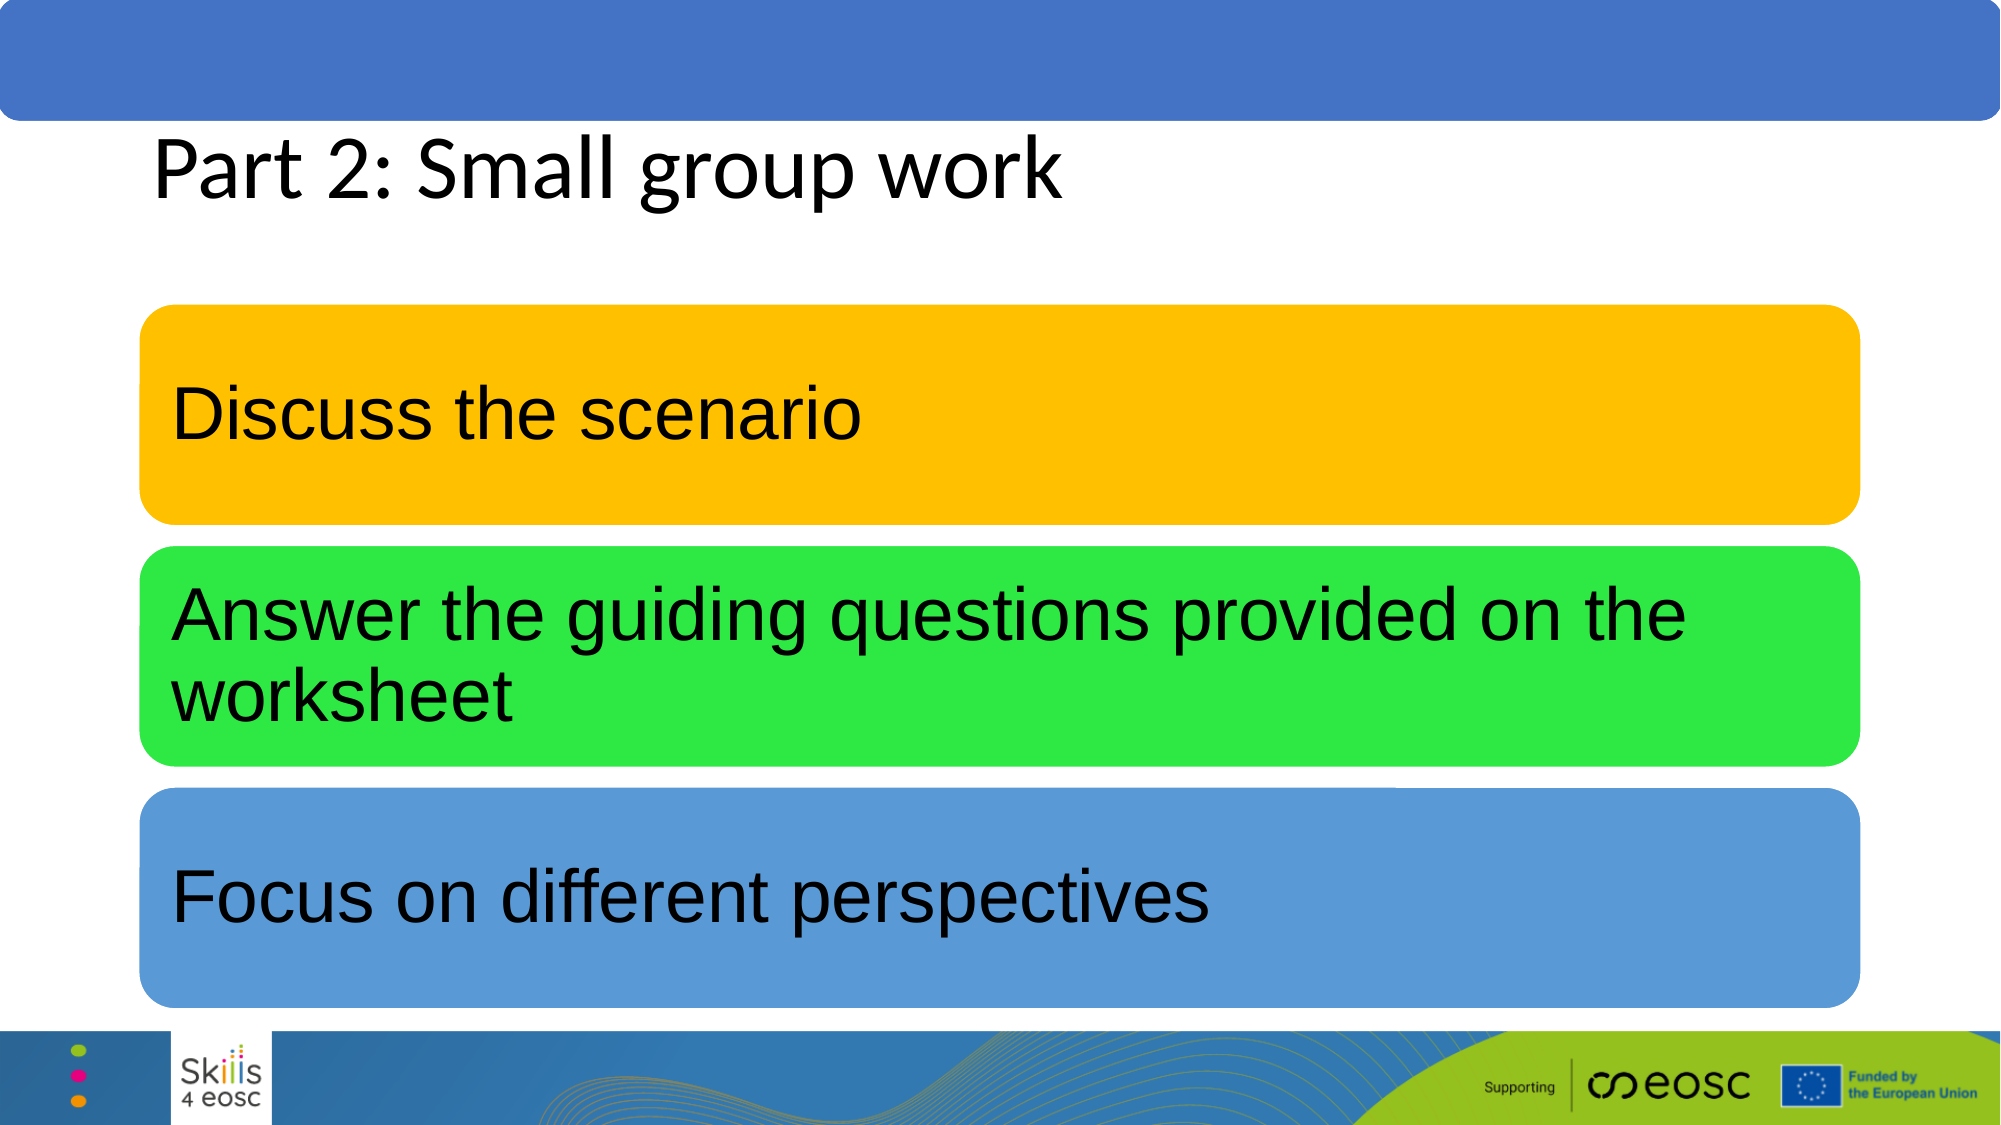

# Part 2: Small group work

Discuss the scenario

Answer the guiding questions provided on the worksheet

Focus on different perspectives